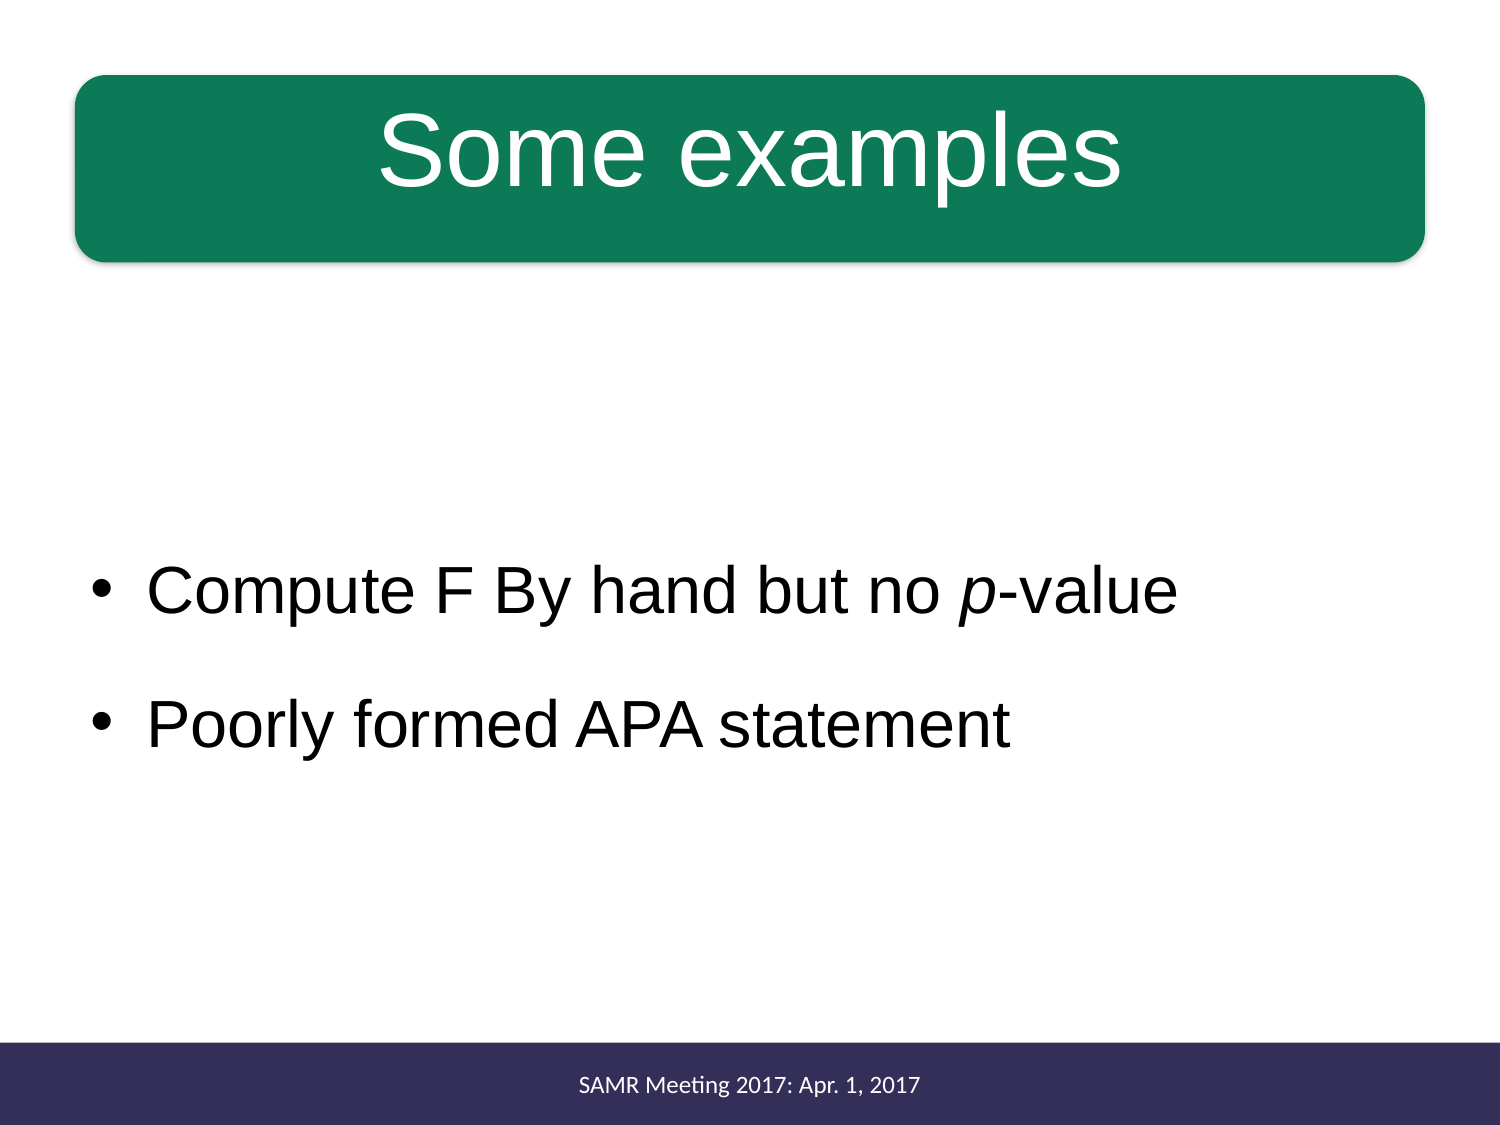

# Some examples
Compute F By hand but no p-value
Poorly formed APA statement